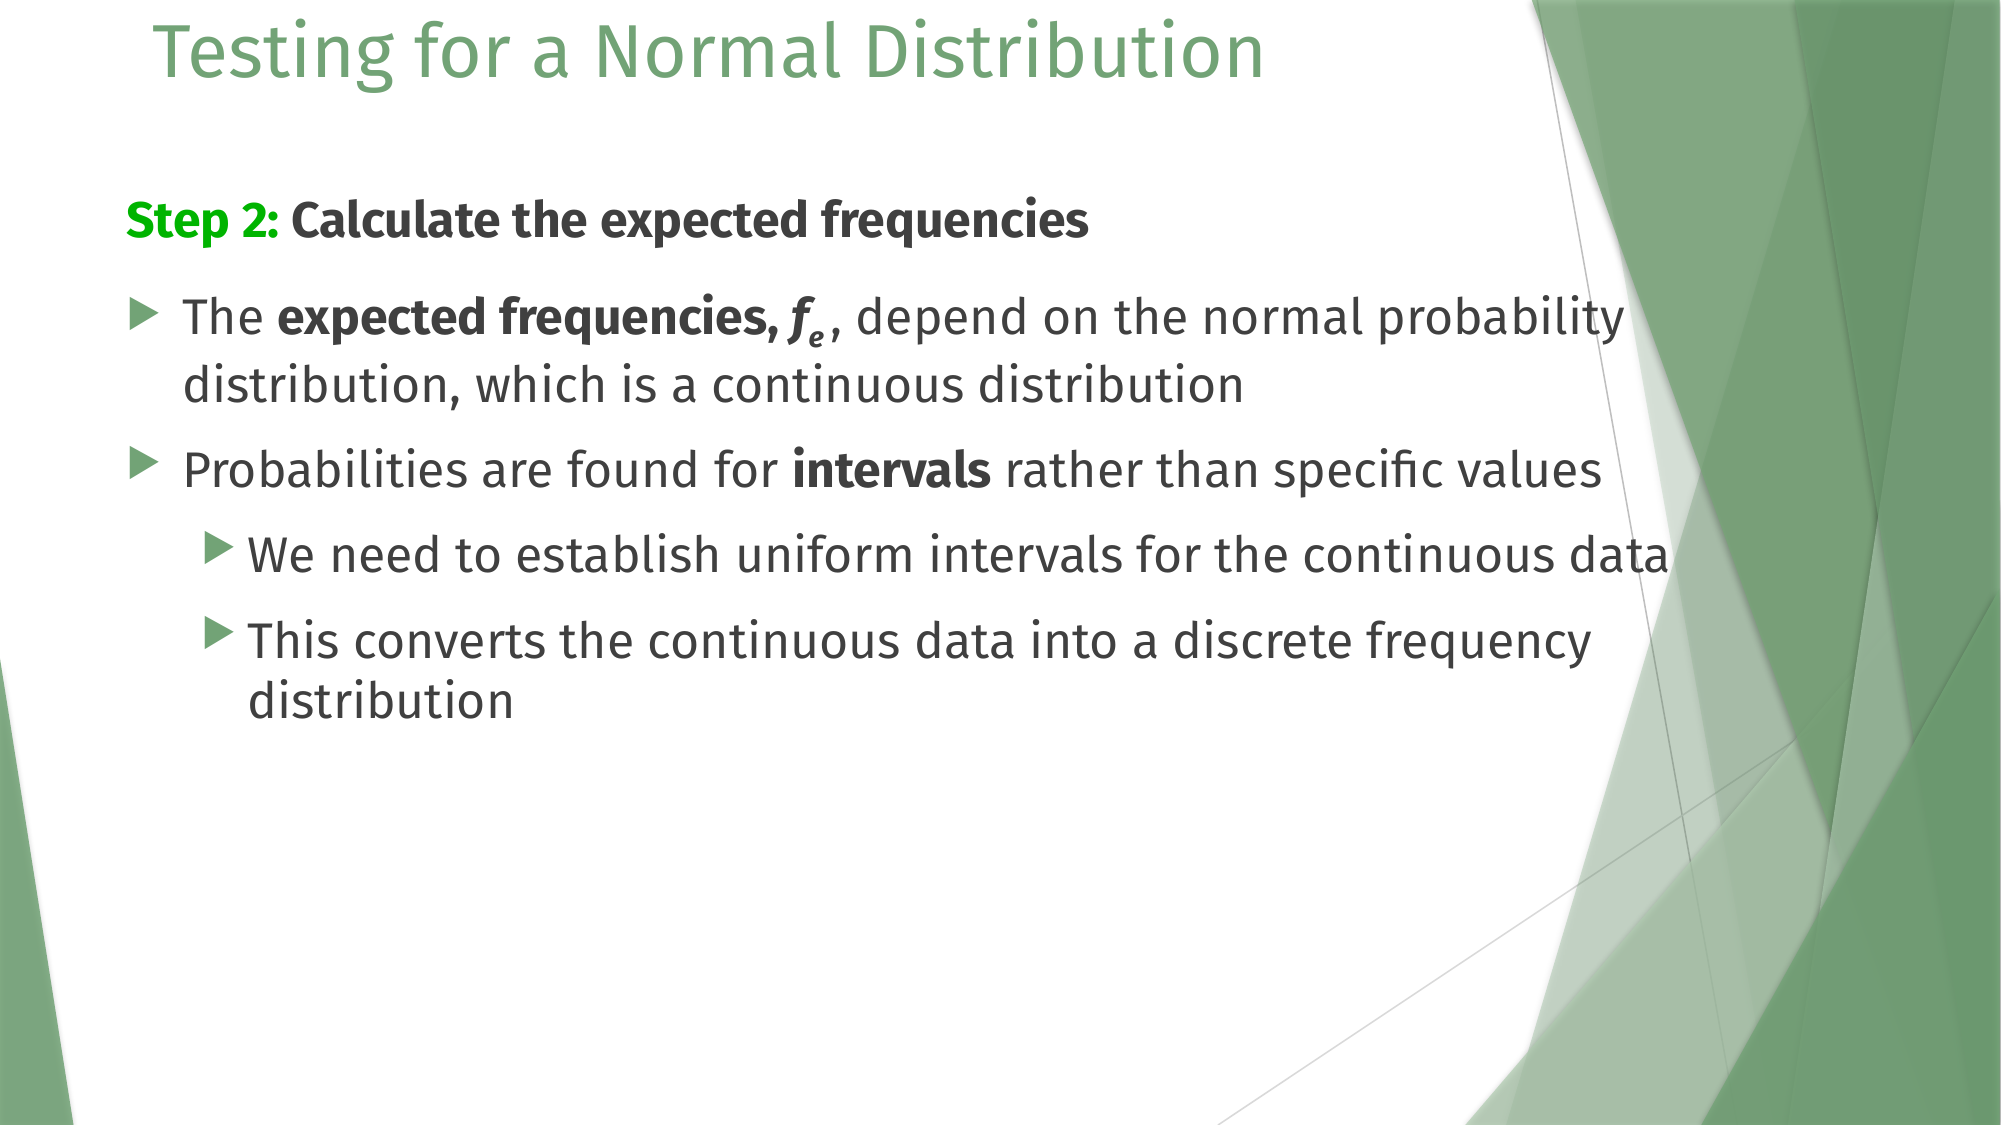

# Testing for a Normal Distribution
Step 2: Calculate the expected frequencies
The expected frequencies, fe , depend on the normal probability distribution, which is a continuous distribution
Probabilities are found for intervals rather than specific values
We need to establish uniform intervals for the continuous data
This converts the continuous data into a discrete frequency distribution